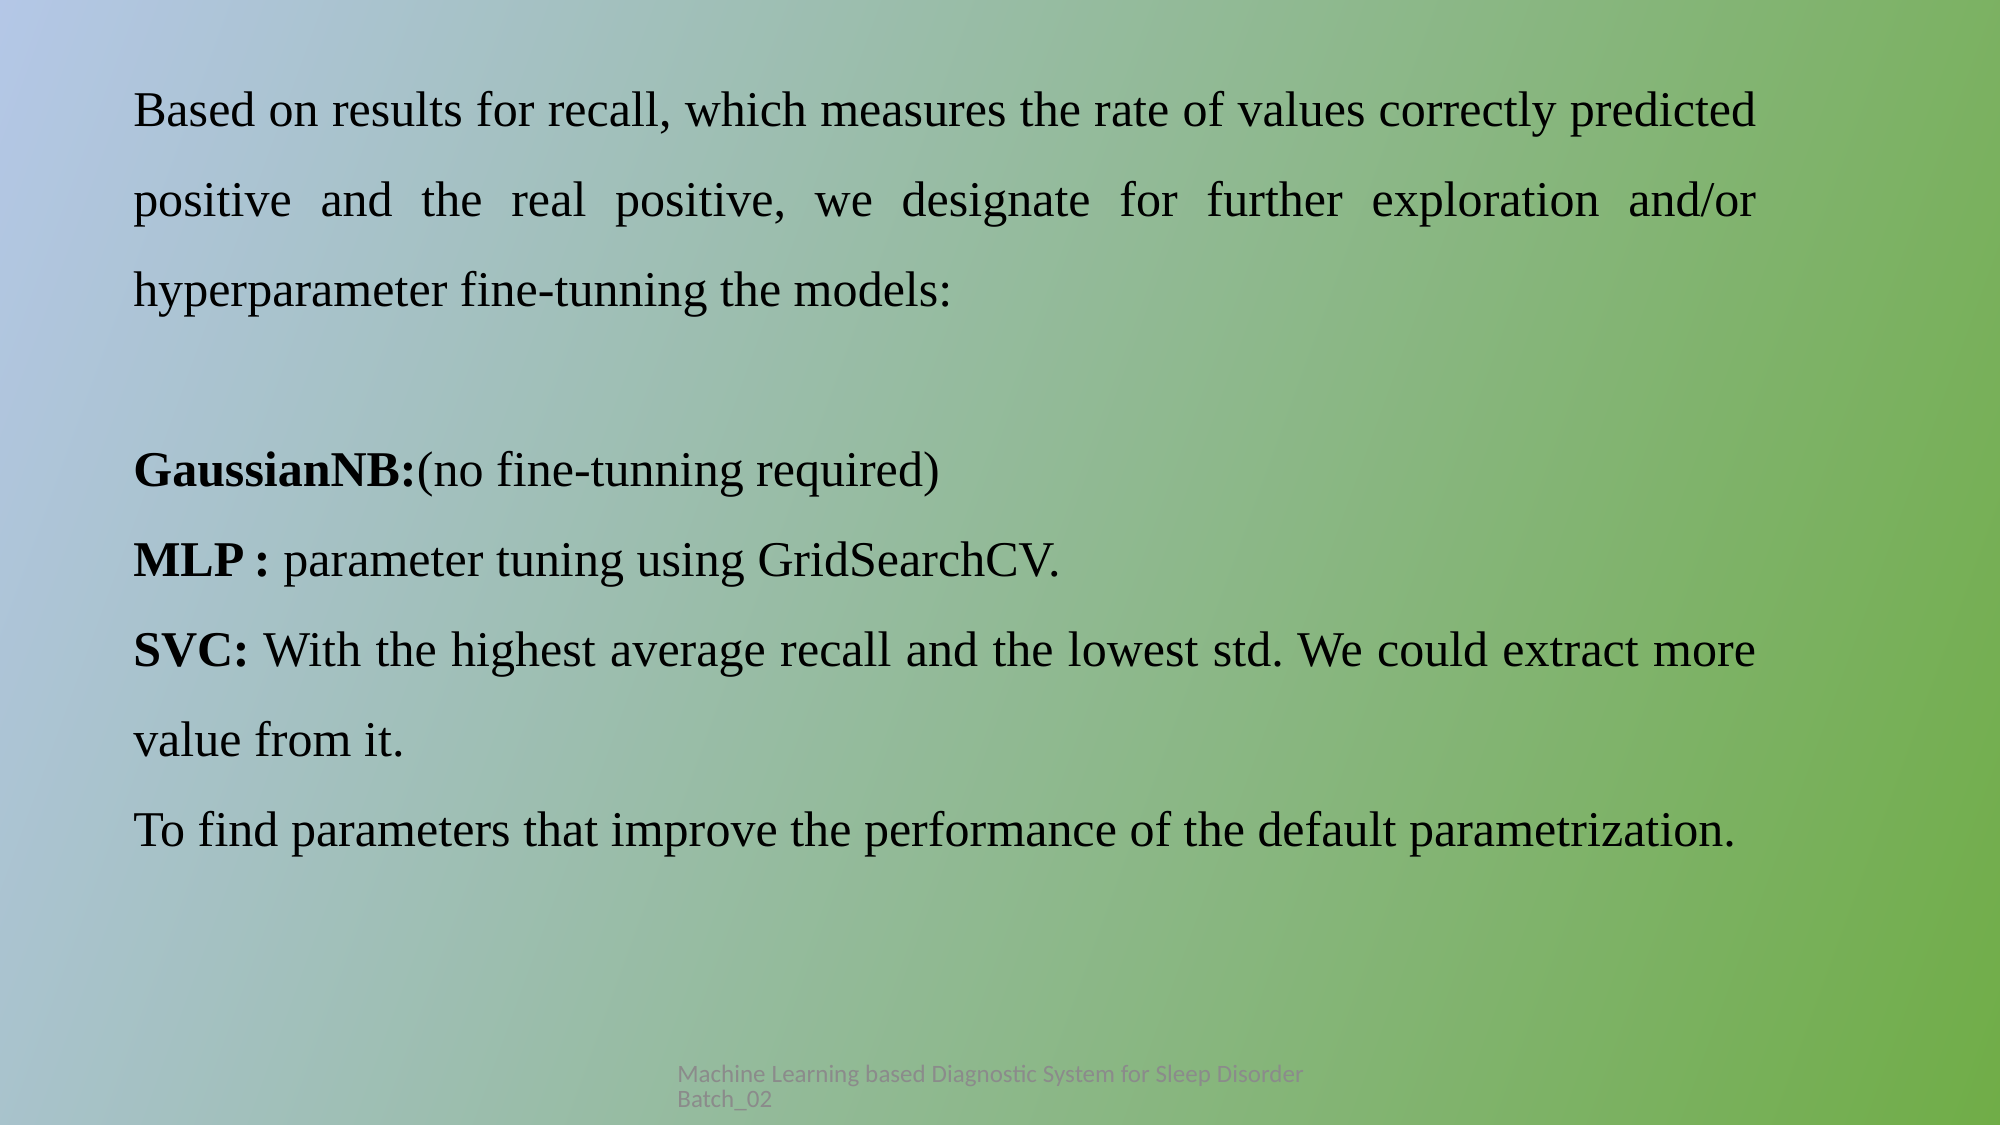

Based on results for recall, which measures the rate of values correctly predicted positive and the real positive, we designate for further exploration and/or hyperparameter fine-tunning the models:
GaussianNB:(no fine-tunning required)
MLP : parameter tuning using GridSearchCV.
SVC: With the highest average recall and the lowest std. We could extract more value from it.
To find parameters that improve the performance of the default parametrization.

Machine Learning based Diagnostic System for Sleep Disorder  Batch_02